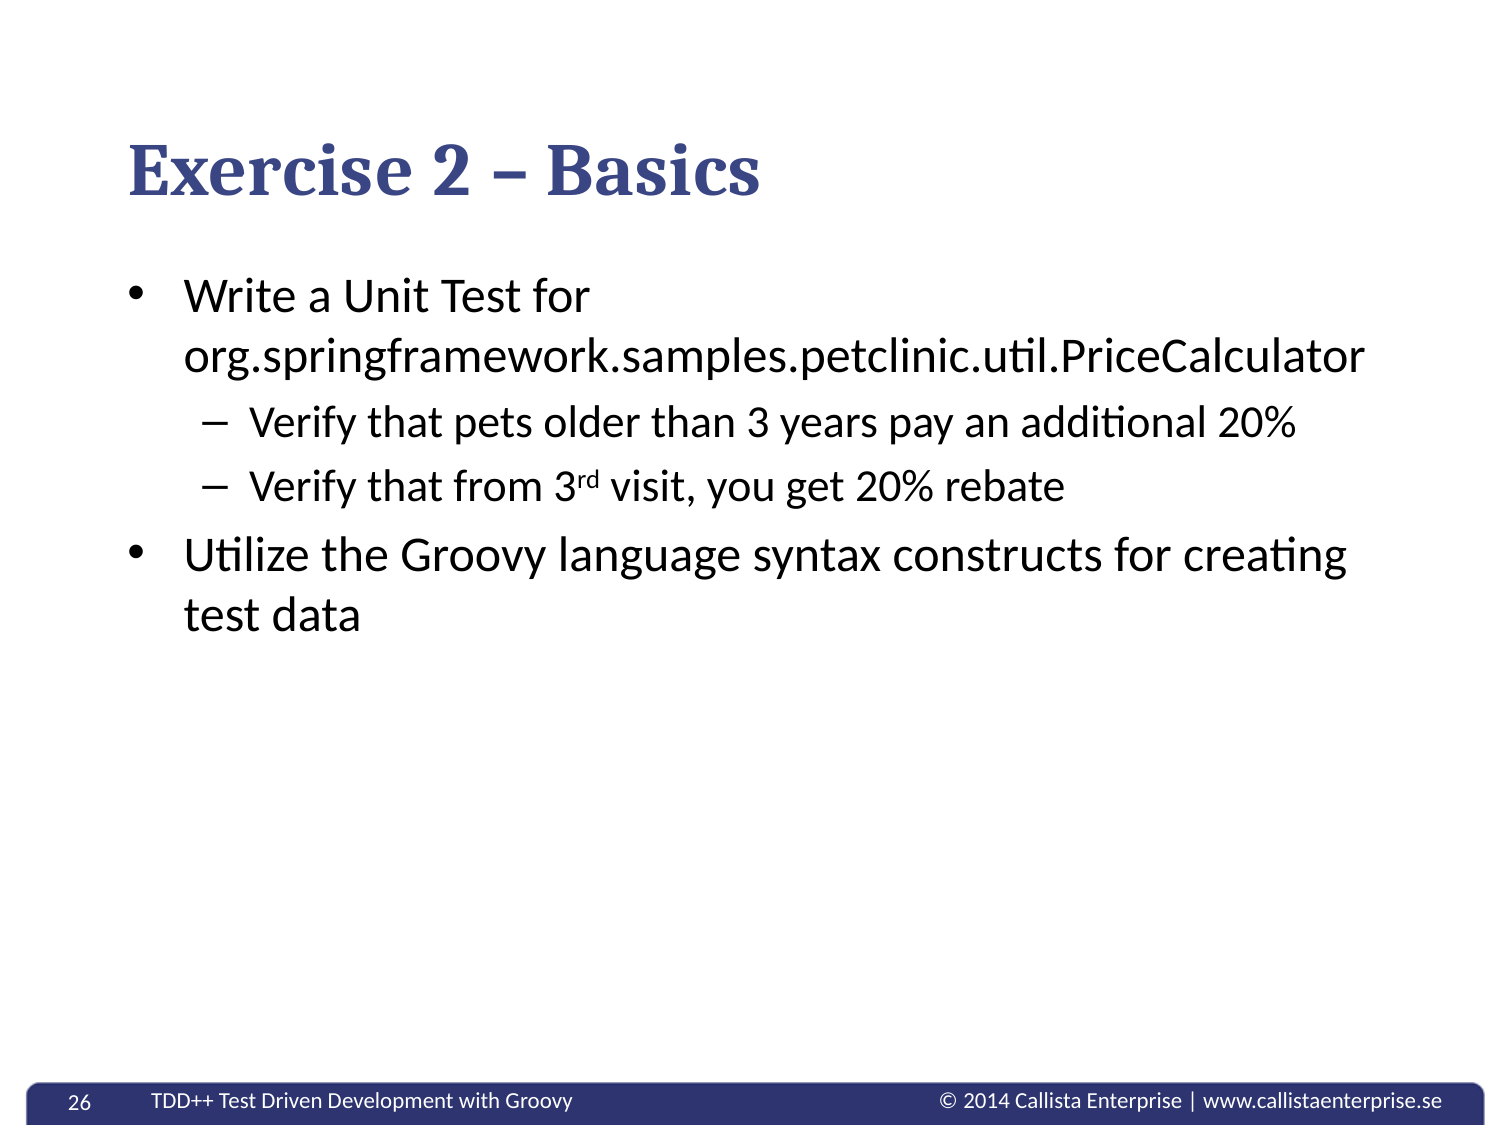

# Exercise 2 – Basics
Write a Unit Test for org.springframework.samples.petclinic.util.PriceCalculator
Verify that pets older than 3 years pay an additional 20%
Verify that from 3rd visit, you get 20% rebate
Utilize the Groovy language syntax constructs for creating test data